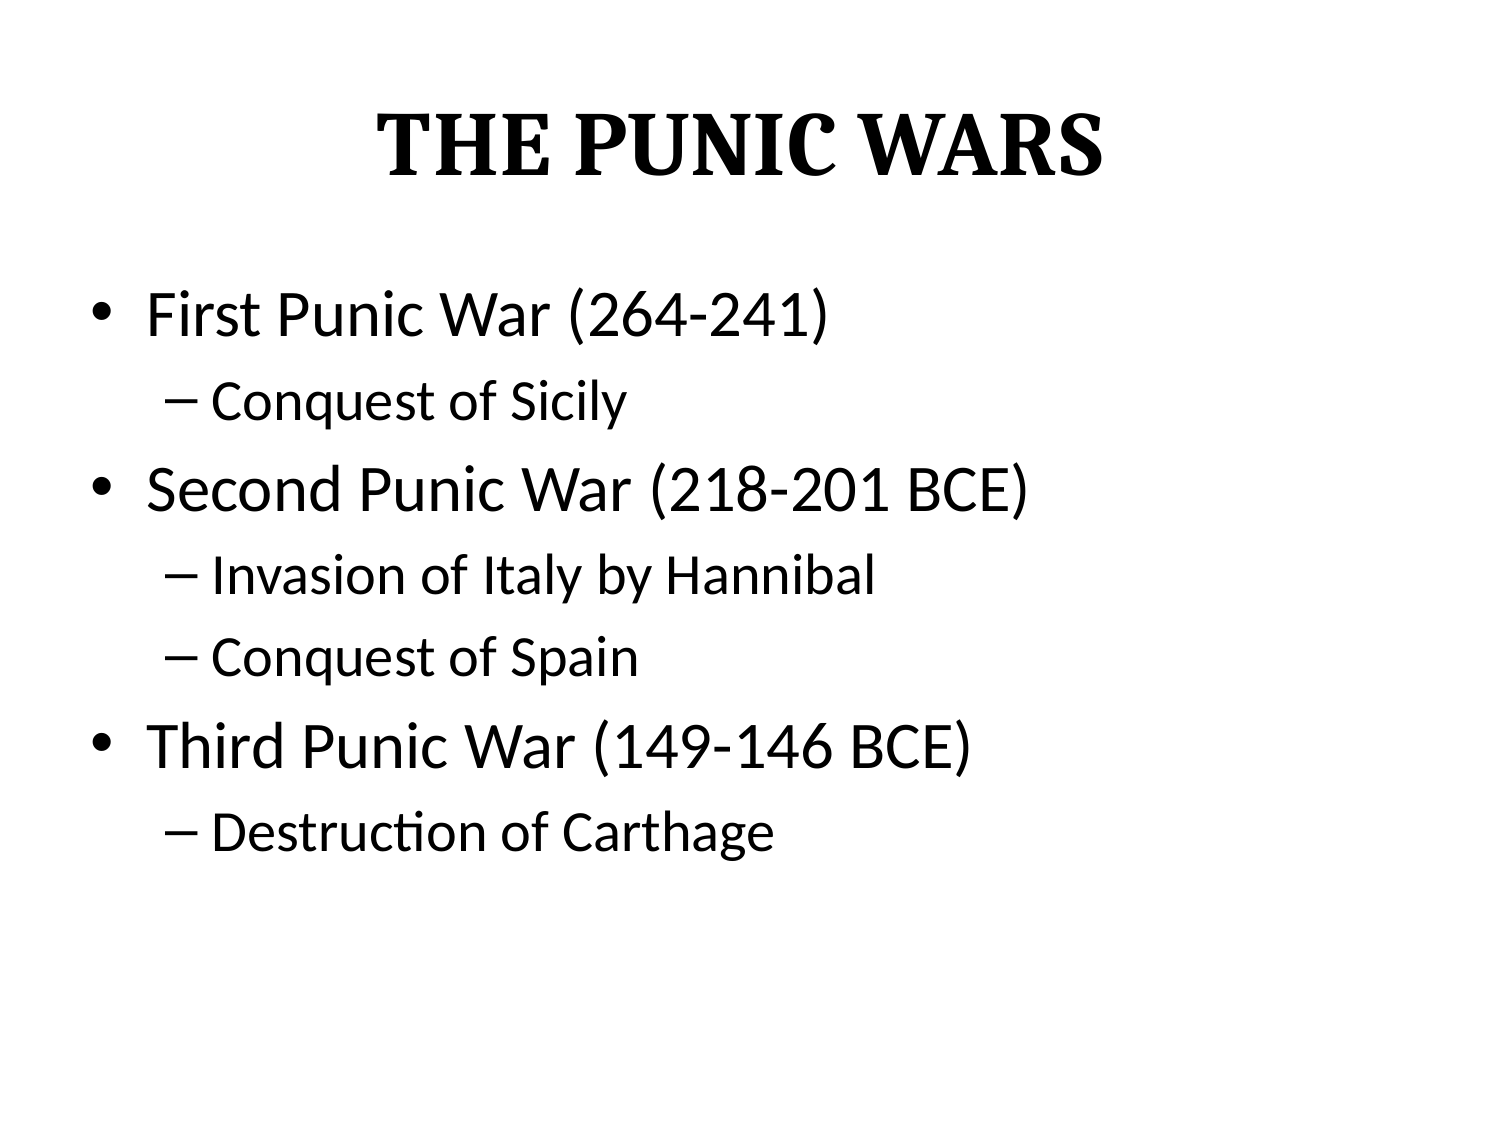

# The Punic Wars
First Punic War (264-241)
Conquest of Sicily
Second Punic War (218-201 BCE)
Invasion of Italy by Hannibal
Conquest of Spain
Third Punic War (149-146 BCE)
Destruction of Carthage